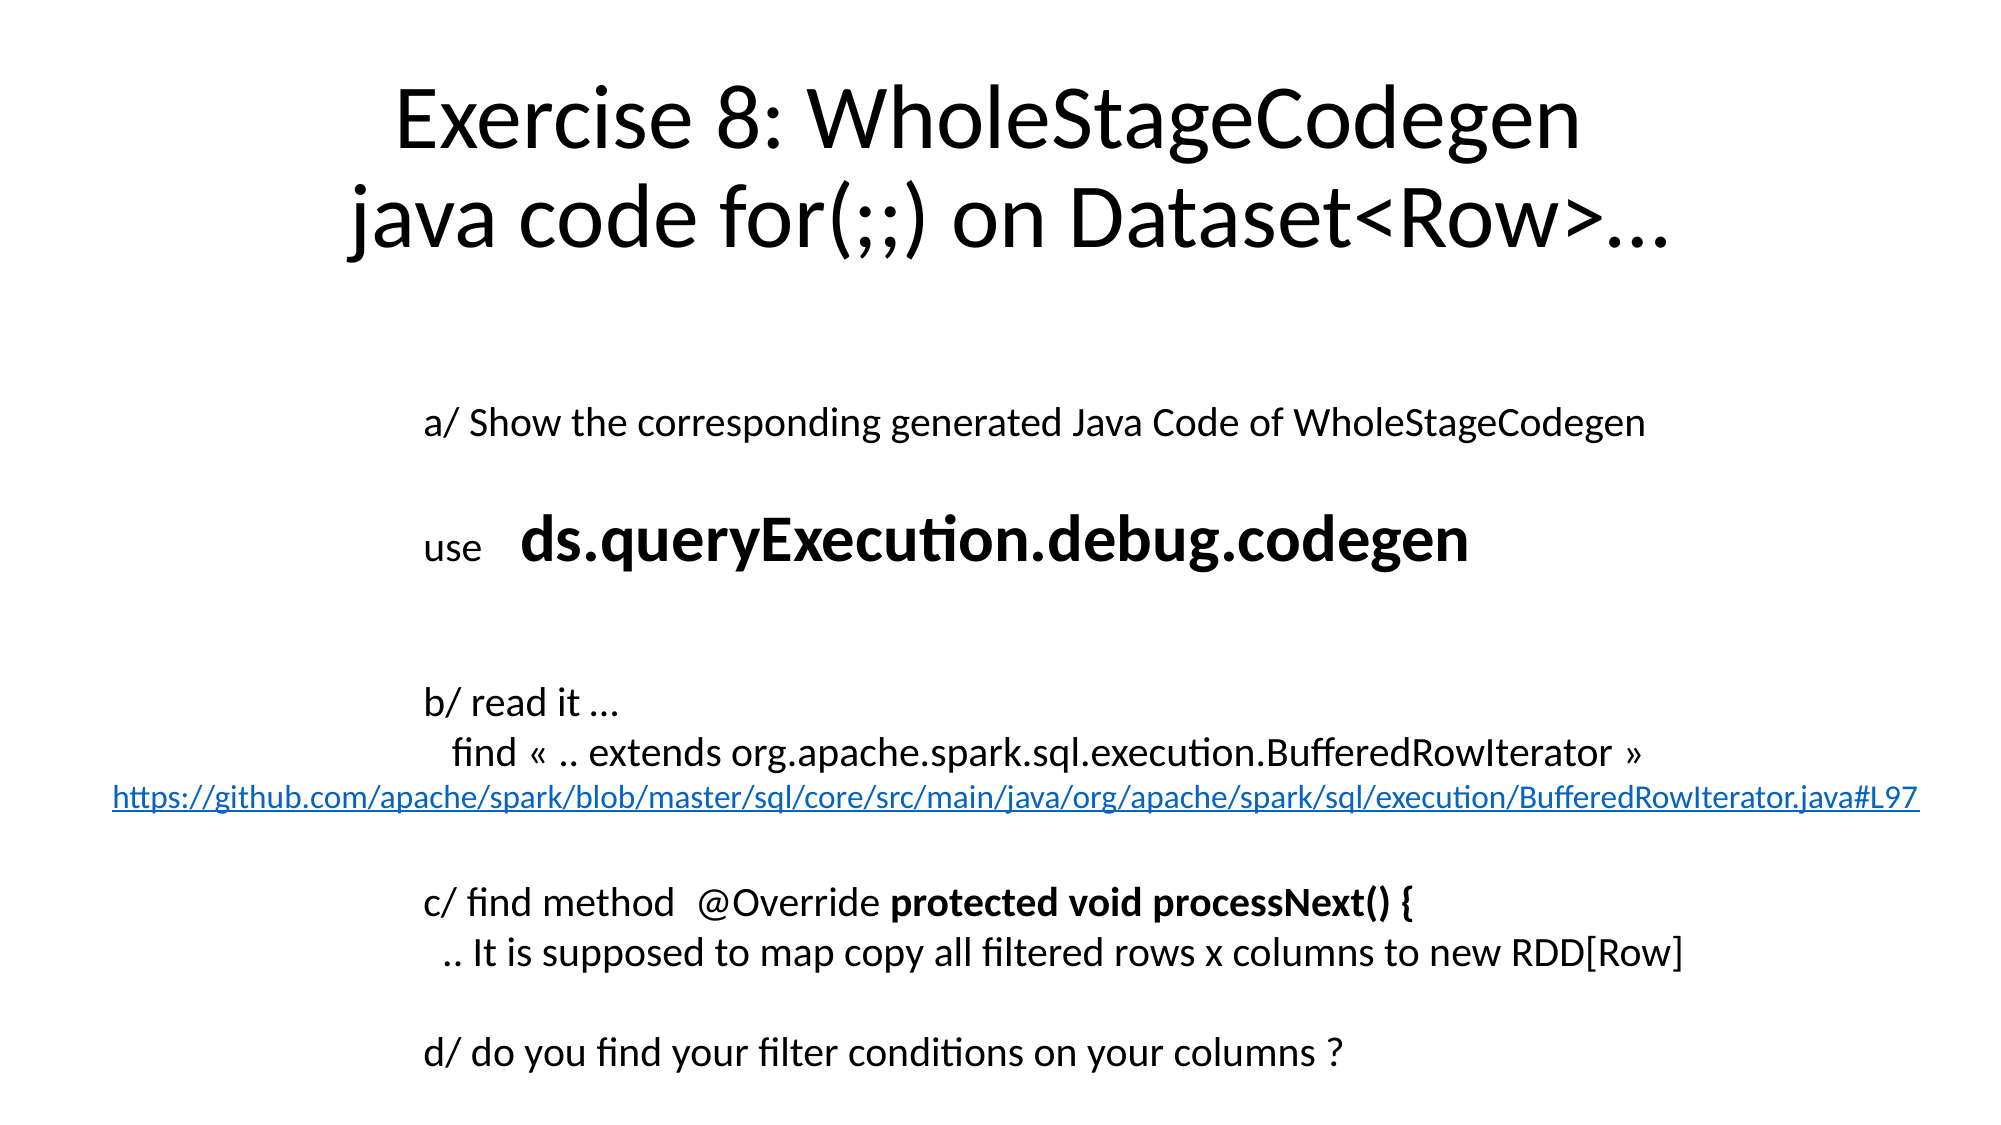

# Exercise 8: WholeStageCodegen java code for(;;) on Dataset<Row>…
a/ Show the corresponding generated Java Code of WholeStageCodegen
use    ds.queryExecution.debug.codegen

b/ read it …
   find « .. extends org.apache.spark.sql.execution.BufferedRowIterator »

c/ find method  @Override protected void processNext() {
  .. It is supposed to map copy all filtered rows x columns to new RDD[Row]
d/ do you find your filter conditions on your columns ?
https://github.com/apache/spark/blob/master/sql/core/src/main/java/org/apache/spark/sql/execution/BufferedRowIterator.java#L97